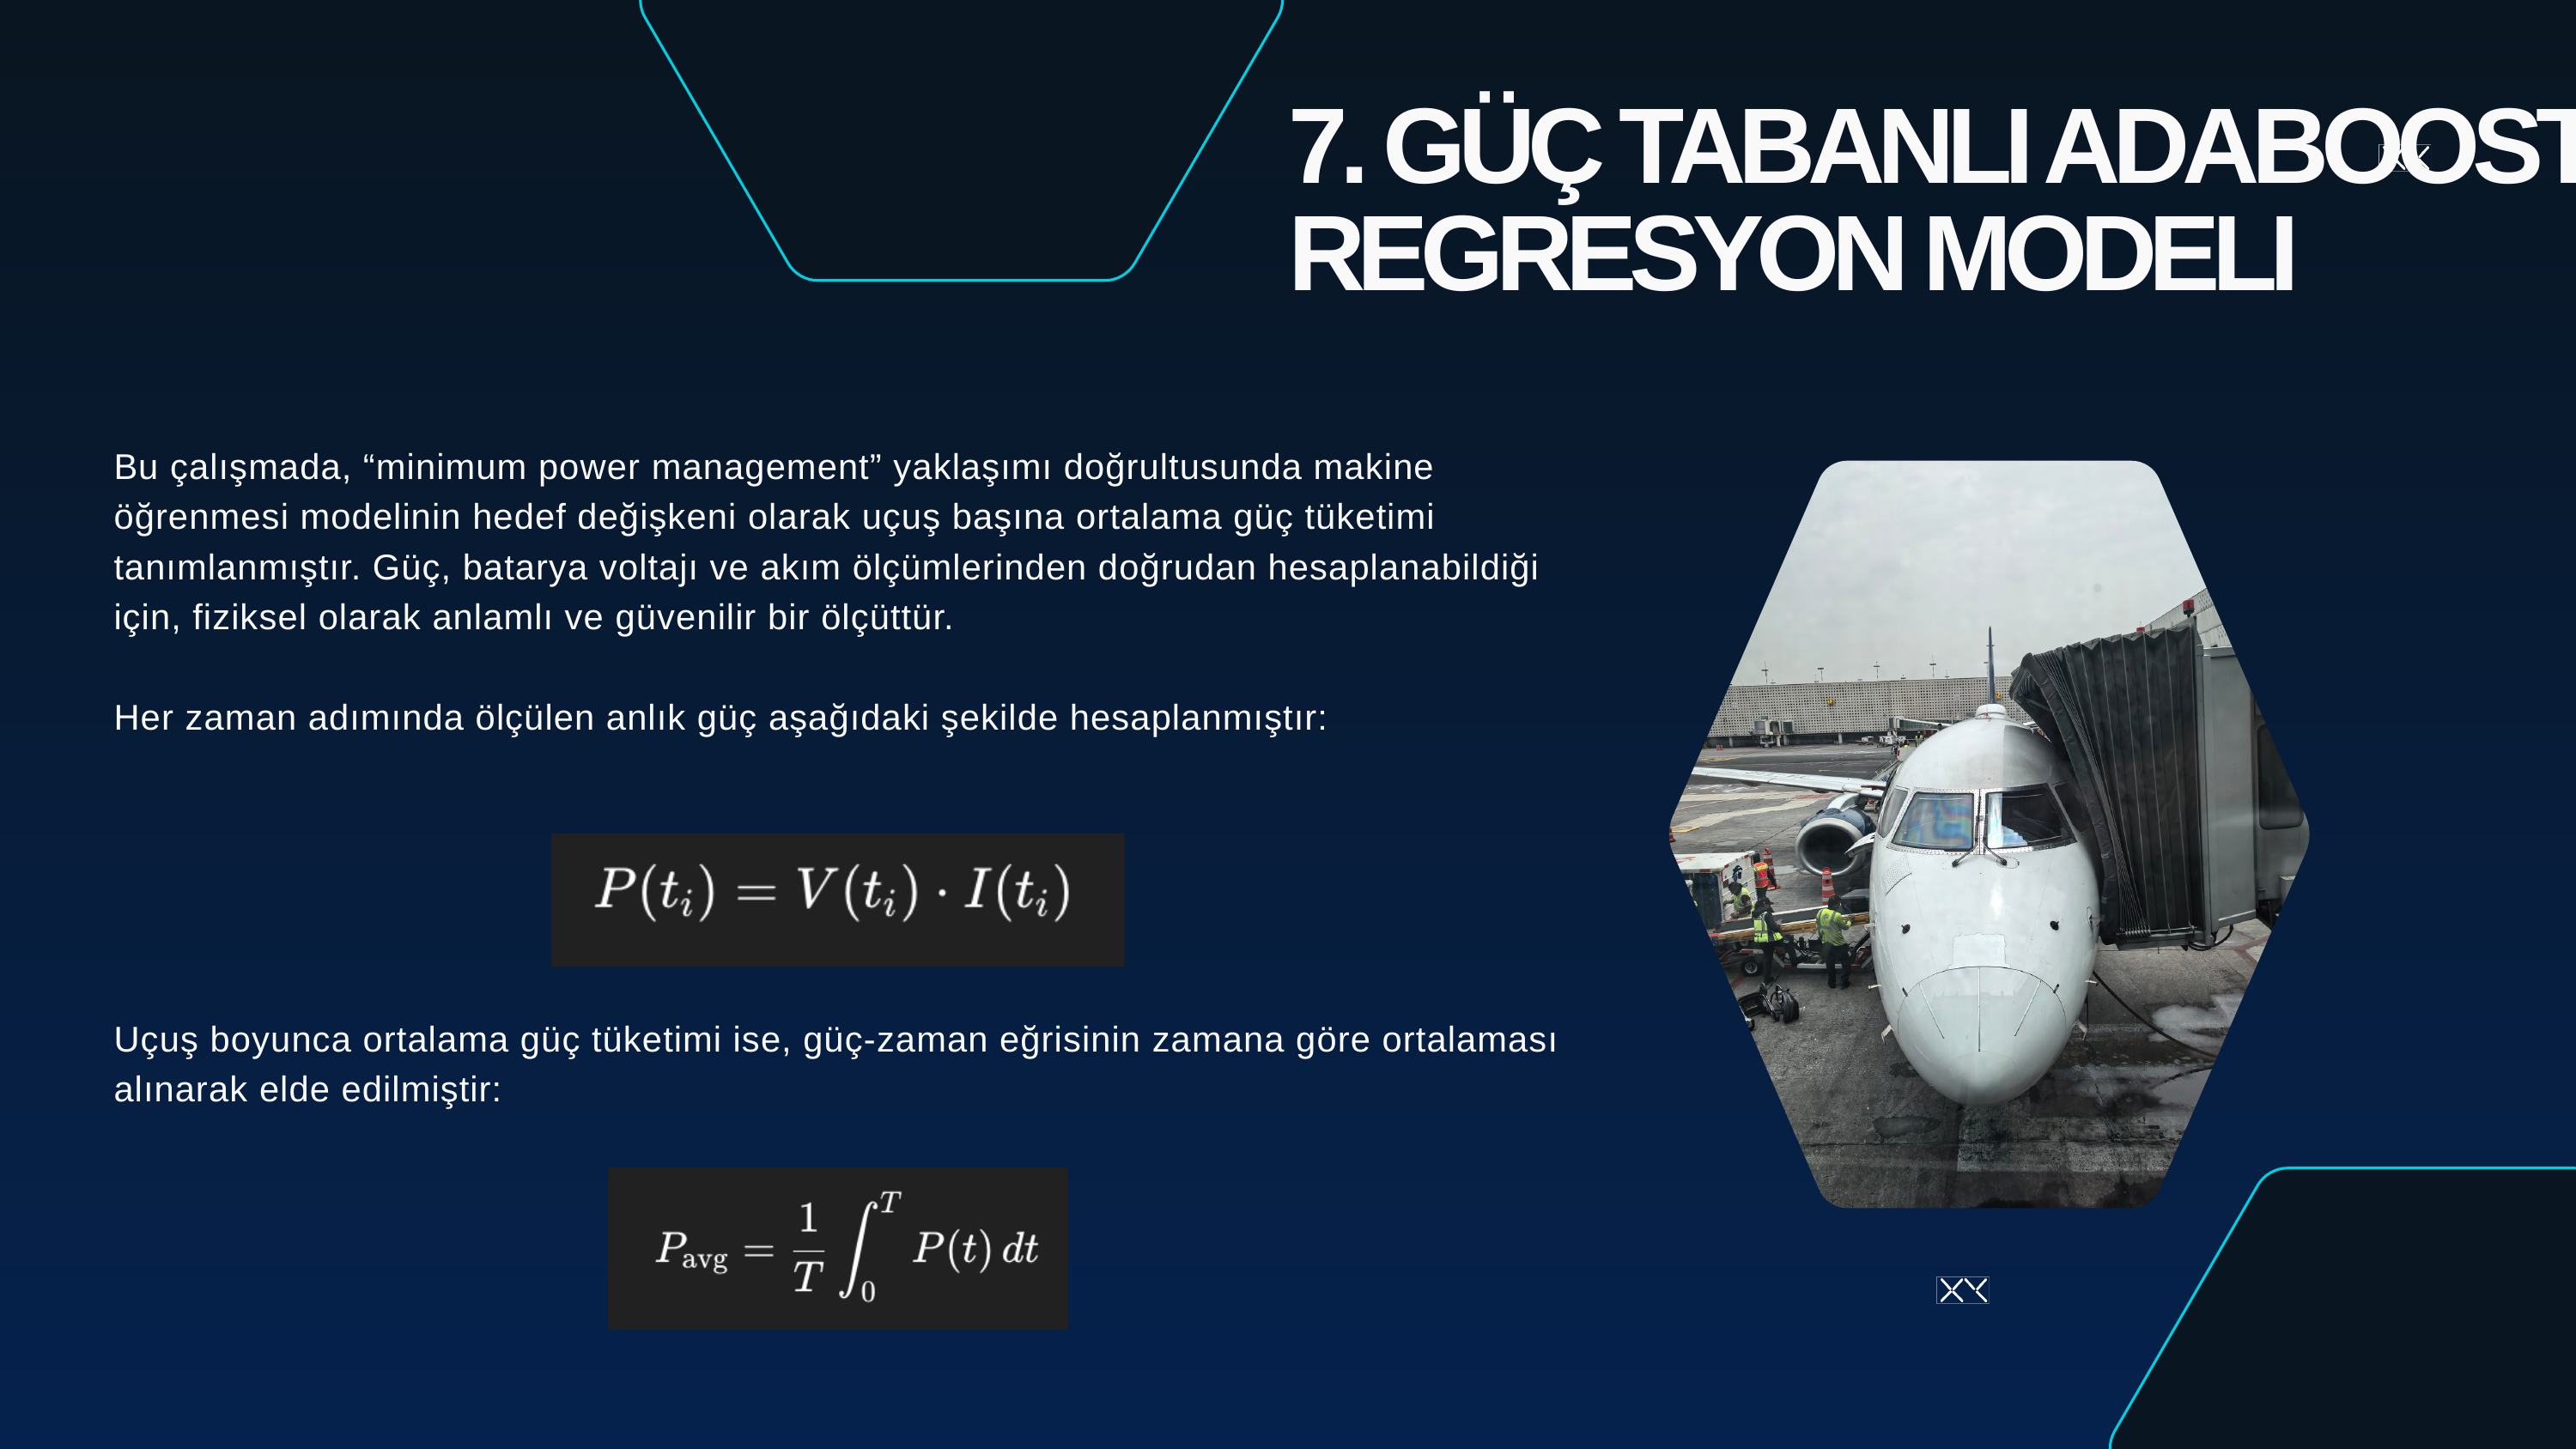

7. GÜÇ TABANLI ADABOOST REGRESYON MODELI

Bu çalışmada, “minimum power management” yaklaşımı doğrultusunda makine öğrenmesi modelinin hedef değişkeni olarak uçuş başına ortalama güç tüketimi tanımlanmıştır. Güç, batarya voltajı ve akım ölçümlerinden doğrudan hesaplanabildiği için, fiziksel olarak anlamlı ve güvenilir bir ölçüttür.

Her zaman adımında ölçülen anlık güç aşağıdaki şekilde hesaplanmıştır:

Uçuş boyunca ortalama güç tüketimi ise, güç-zaman eğrisinin zamana göre ortalaması alınarak elde edilmiştir: